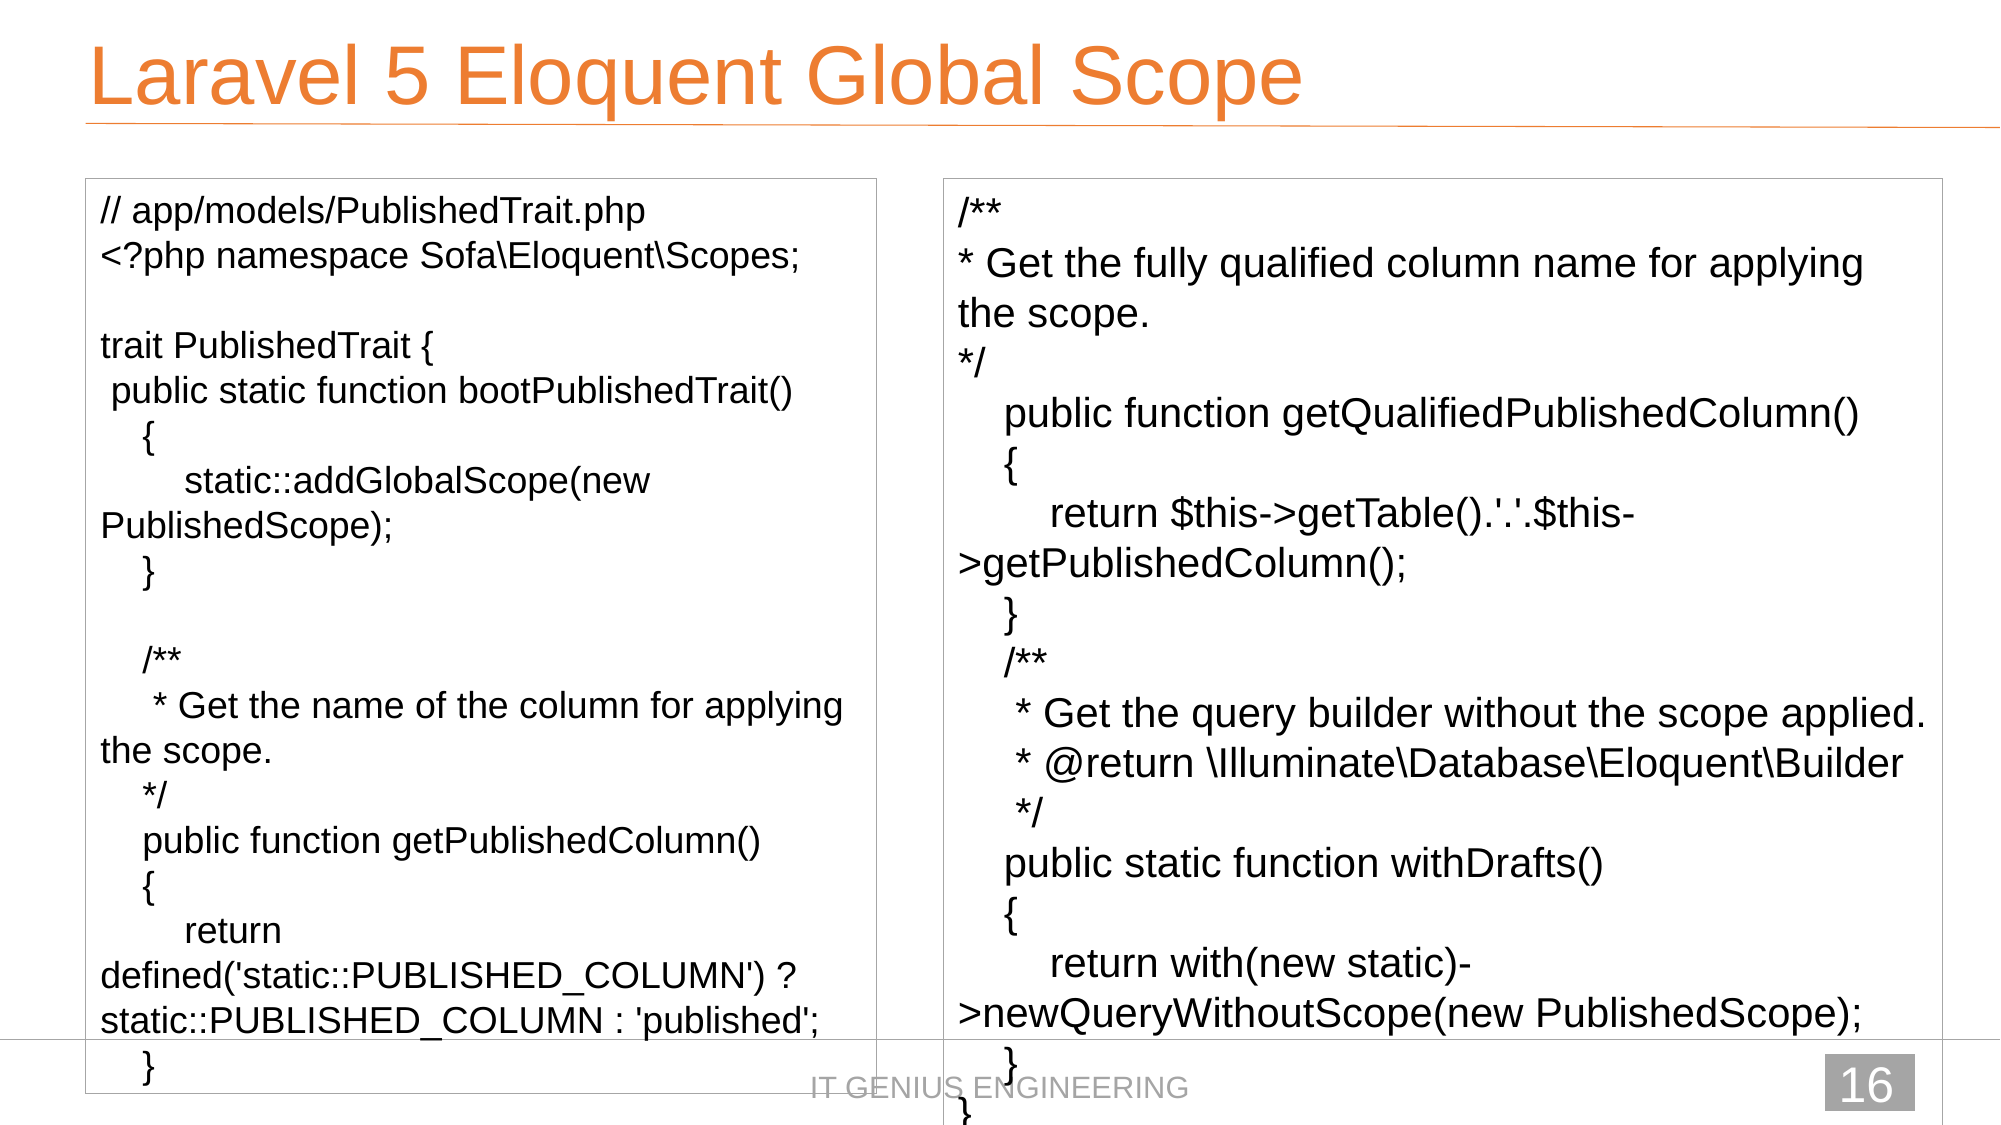

Laravel 5 Eloquent Global Scope
// app/models/PublishedTrait.php
<?php namespace Sofa\Eloquent\Scopes;

trait PublishedTrait {
 public static function bootPublishedTrait()
    {
        static::addGlobalScope(new PublishedScope);
    }

    /**
     * Get the name of the column for applying the scope.
    */
    public function getPublishedColumn()
    {
        return defined('static::PUBLISHED_COLUMN') ? static::PUBLISHED_COLUMN : 'published';
    }
/**
* Get the fully qualified column name for applying the scope.
*/
    public function getQualifiedPublishedColumn()
    {
        return $this->getTable().'.'.$this->getPublishedColumn();
    }
    /**
     * Get the query builder without the scope applied.
     * @return \Illuminate\Database\Eloquent\Builder
     */
    public static function withDrafts()
    {
        return with(new static)->newQueryWithoutScope(new PublishedScope);
    }
}
160
IT GENIUS ENGINEERING